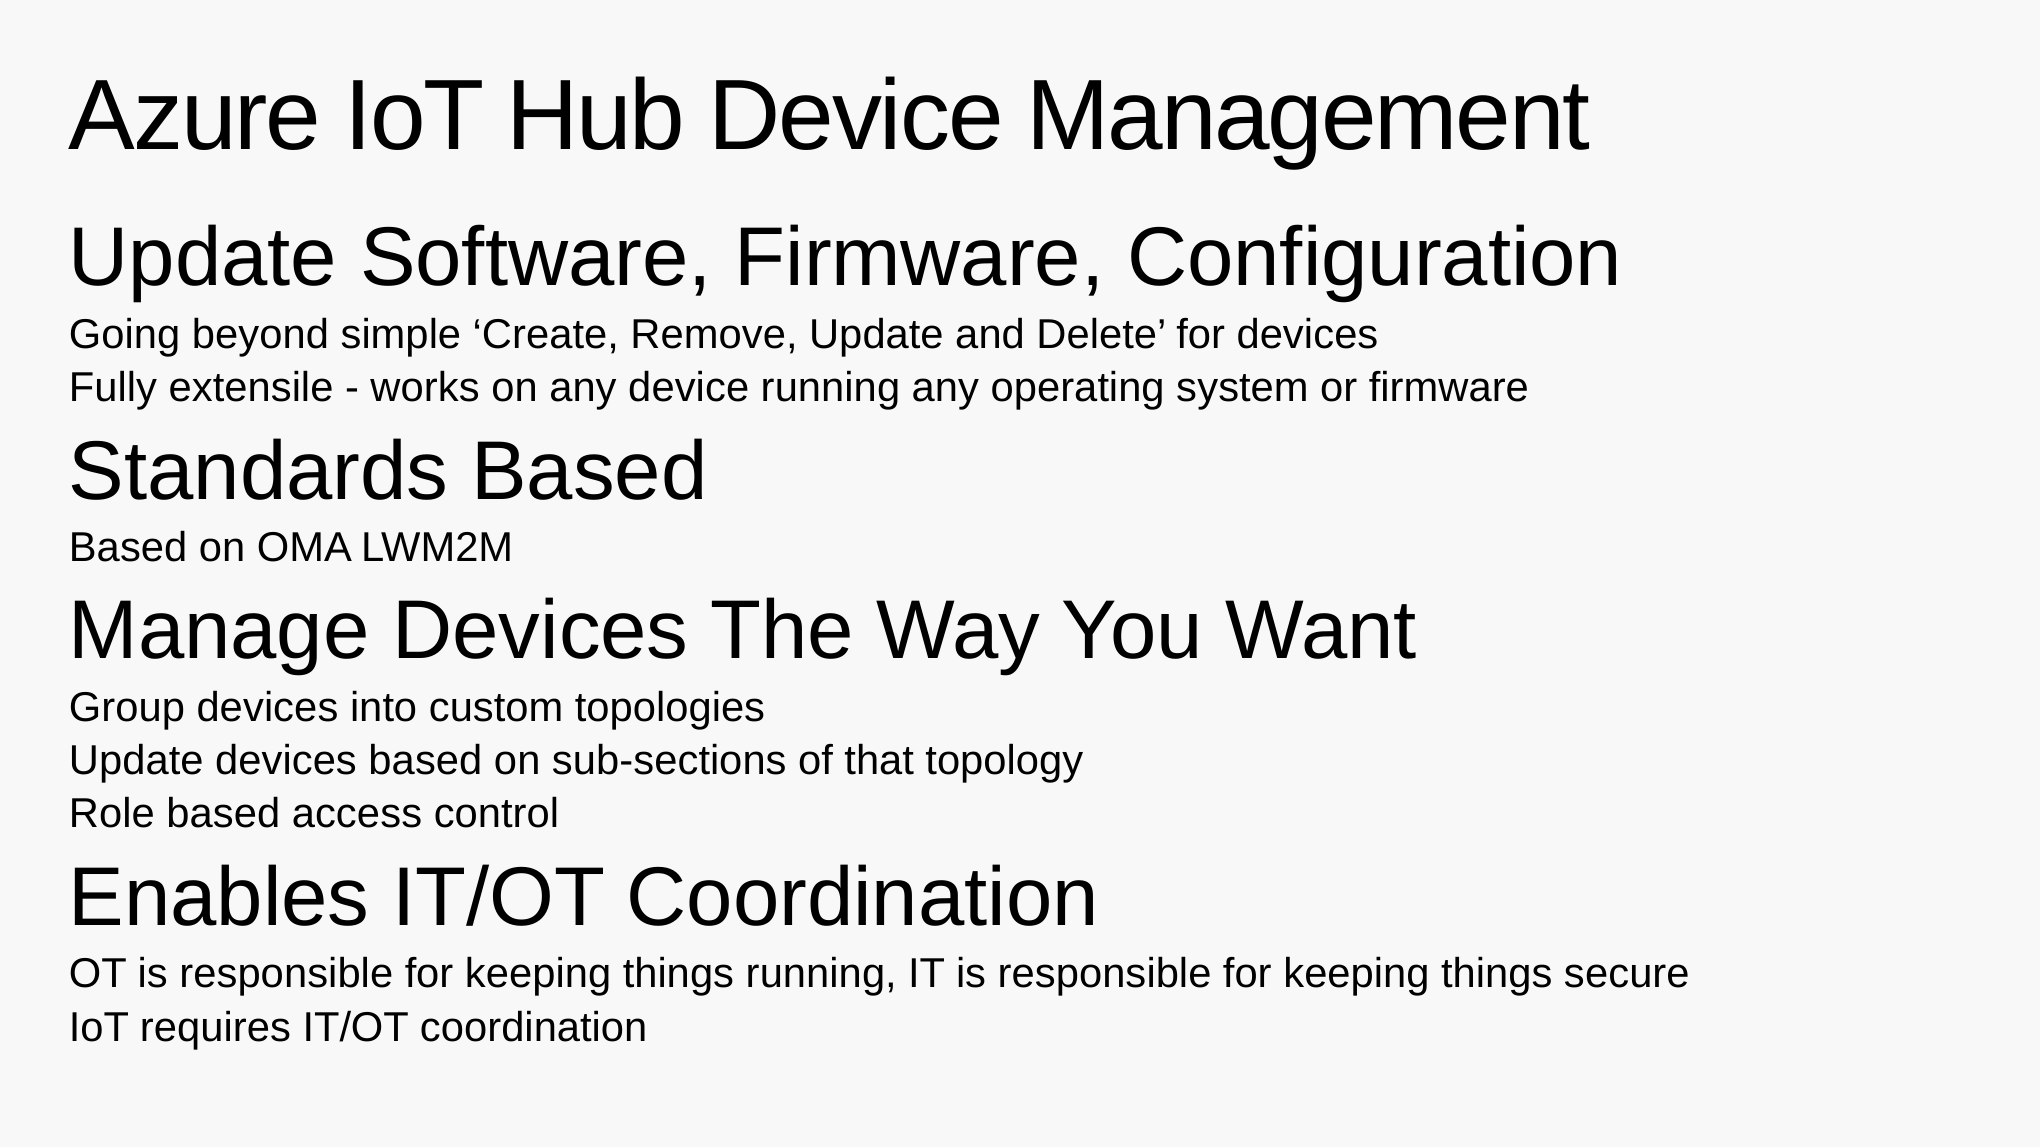

# Azure IoT Hub Device Management
Update Software, Firmware, Configuration
Going beyond simple ‘Create, Remove, Update and Delete’ for devices
Fully extensile - works on any device running any operating system or firmware
Standards Based
Based on OMA LWM2M
Manage Devices The Way You Want
Group devices into custom topologies
Update devices based on sub-sections of that topology
Role based access control
Enables IT/OT Coordination
OT is responsible for keeping things running, IT is responsible for keeping things secure
IoT requires IT/OT coordination